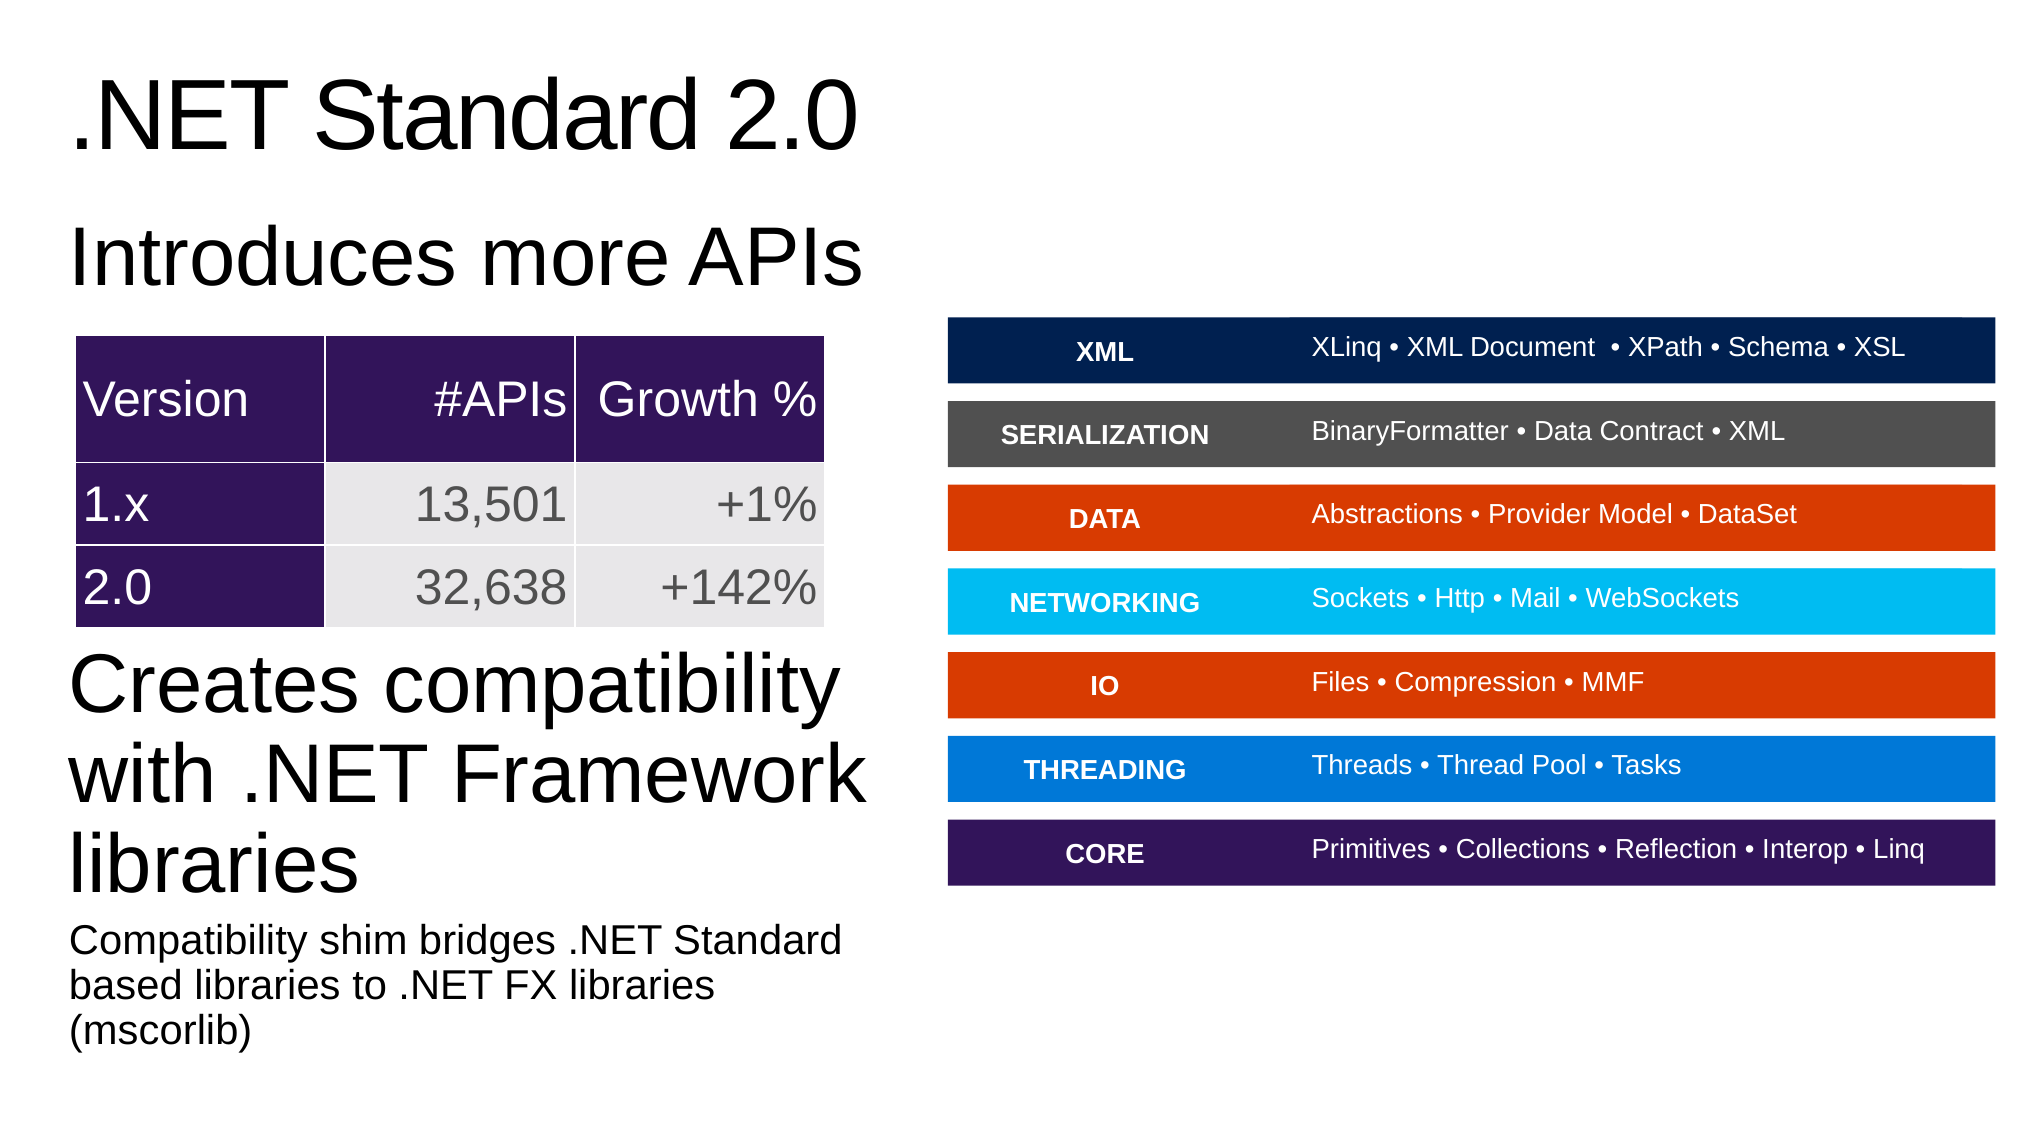

# .NET Standard 2.0
Introduces more APIs

Creates compatibility with .NET Framework libraries
Compatibility shim bridges .NET Standard based libraries to .NET FX libraries (mscorlib)

XLinq • XML Document  • XPath • Schema • XSL
XML
| Version | #APIs | Growth % |
| --- | --- | --- |
| 1.x | 13,501 | +1% |
| 2.0 | 32,638 | +142% |

BinaryFormatter • Data Contract • XML
SERIALIZATION

Abstractions • Provider Model • DataSet
DATA

Sockets • Http • Mail • WebSockets
NETWORKING

Files • Compression • MMF
IO

Threads • Thread Pool • Tasks
THREADING

Primitives • Collections • Reflection • Interop • Linq
CORE